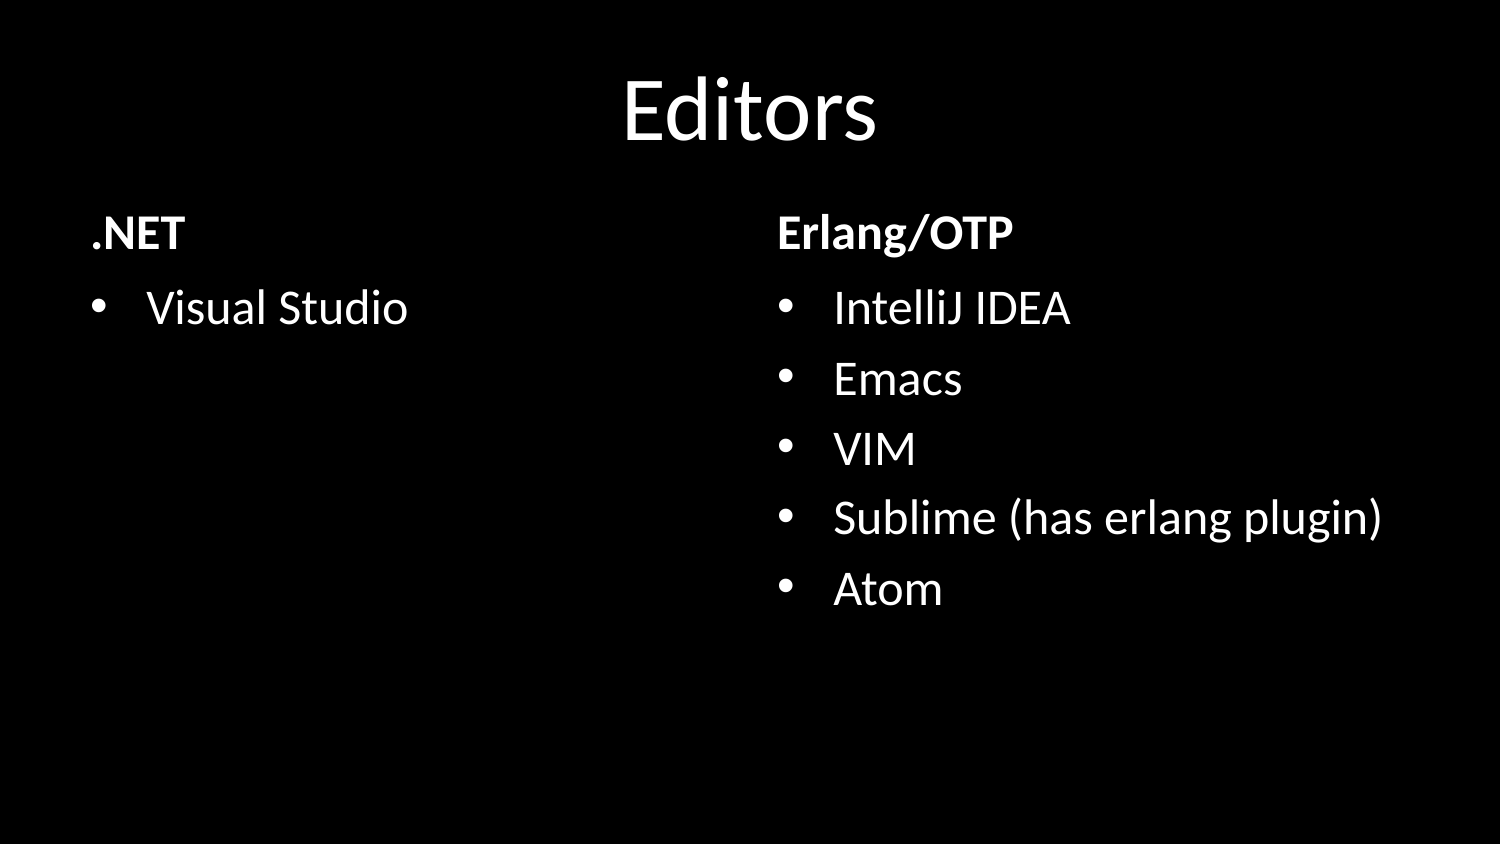

# Editors
.NET
Erlang/OTP
Visual Studio
IntelliJ IDEA
Emacs
VIM
Sublime (has erlang plugin)
Atom